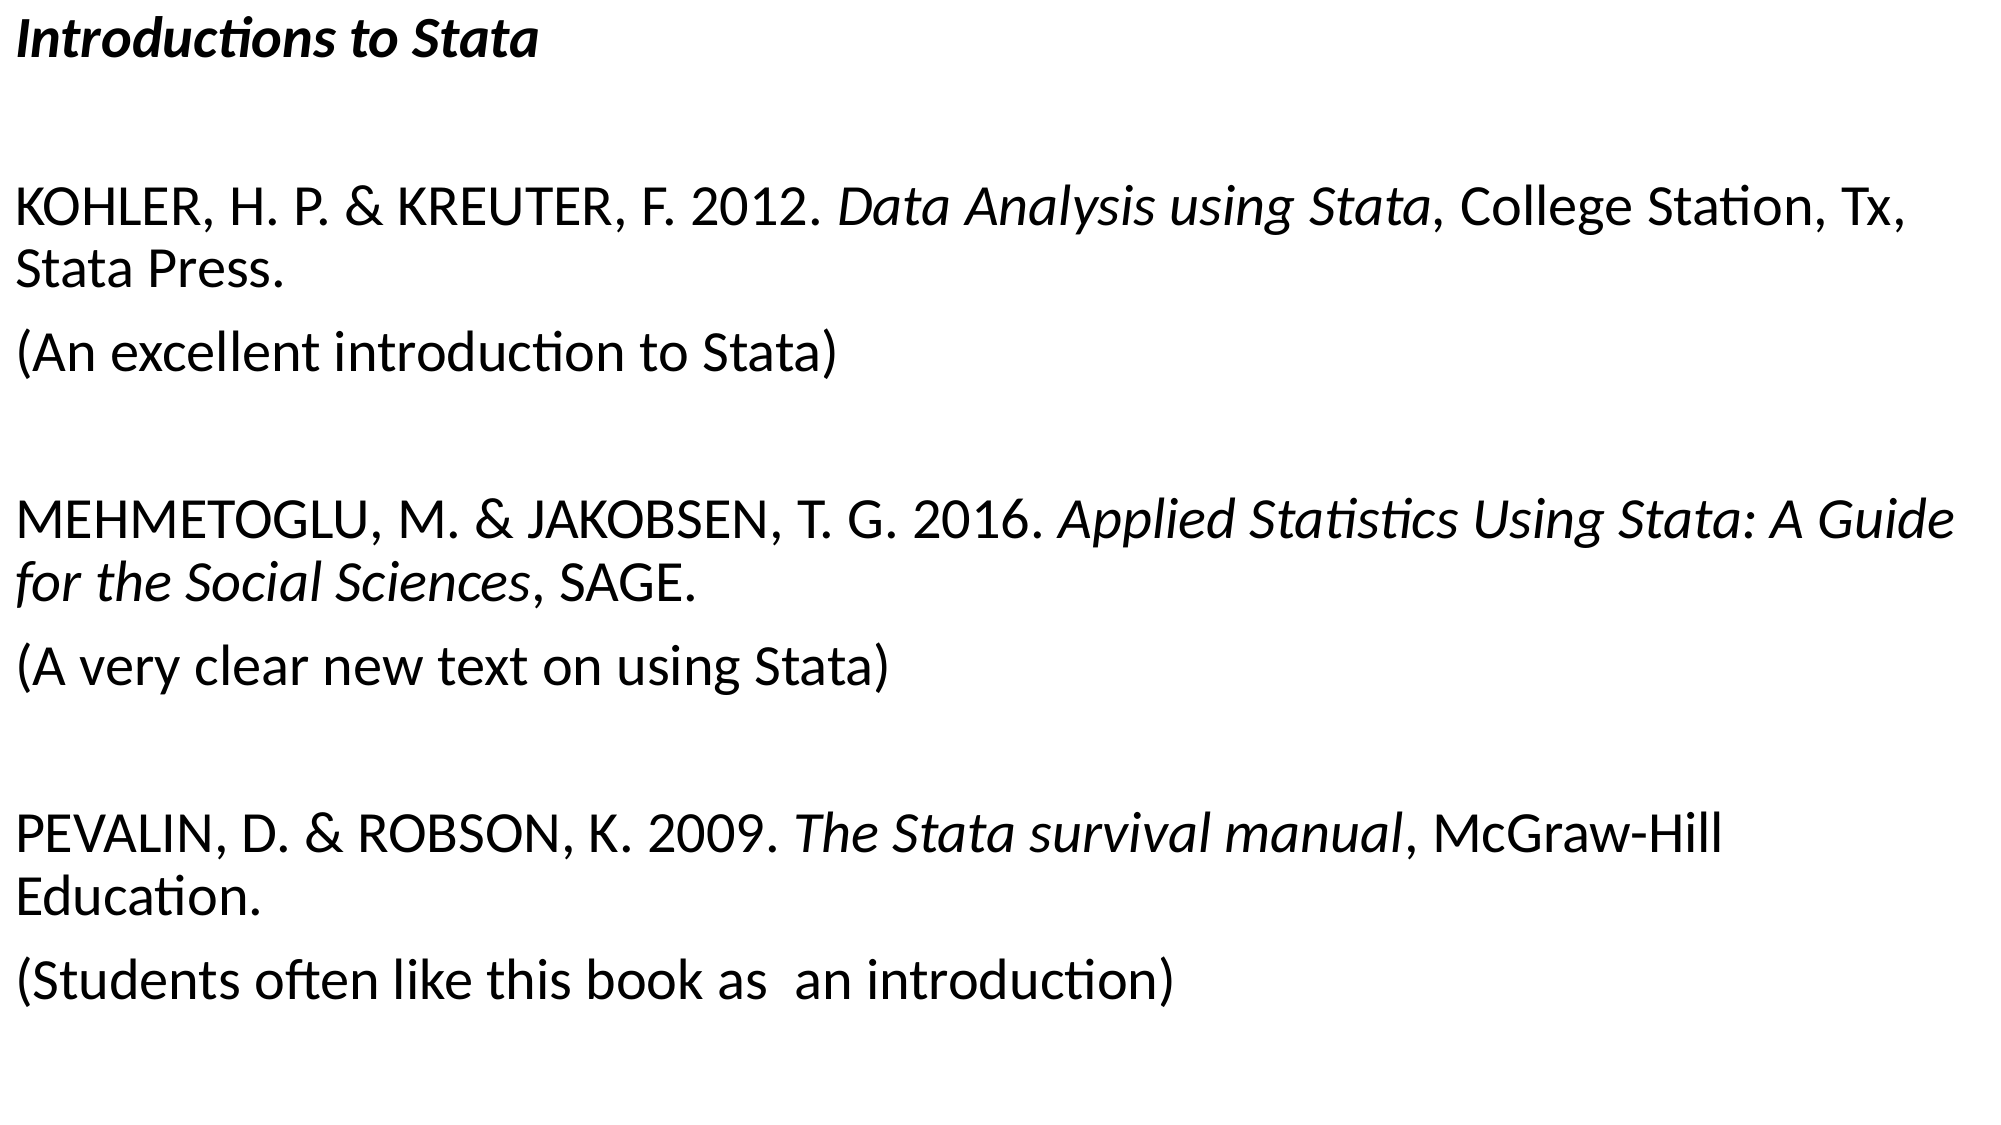

Introductions to Stata

KOHLER, H. P. & KREUTER, F. 2012. Data Analysis using Stata, College Station, Tx, Stata Press.
(An excellent introduction to Stata)

MEHMETOGLU, M. & JAKOBSEN, T. G. 2016. Applied Statistics Using Stata: A Guide for the Social Sciences, SAGE.
(A very clear new text on using Stata)

PEVALIN, D. & ROBSON, K. 2009. The Stata survival manual, McGraw-Hill Education.
(Students often like this book as  an introduction)